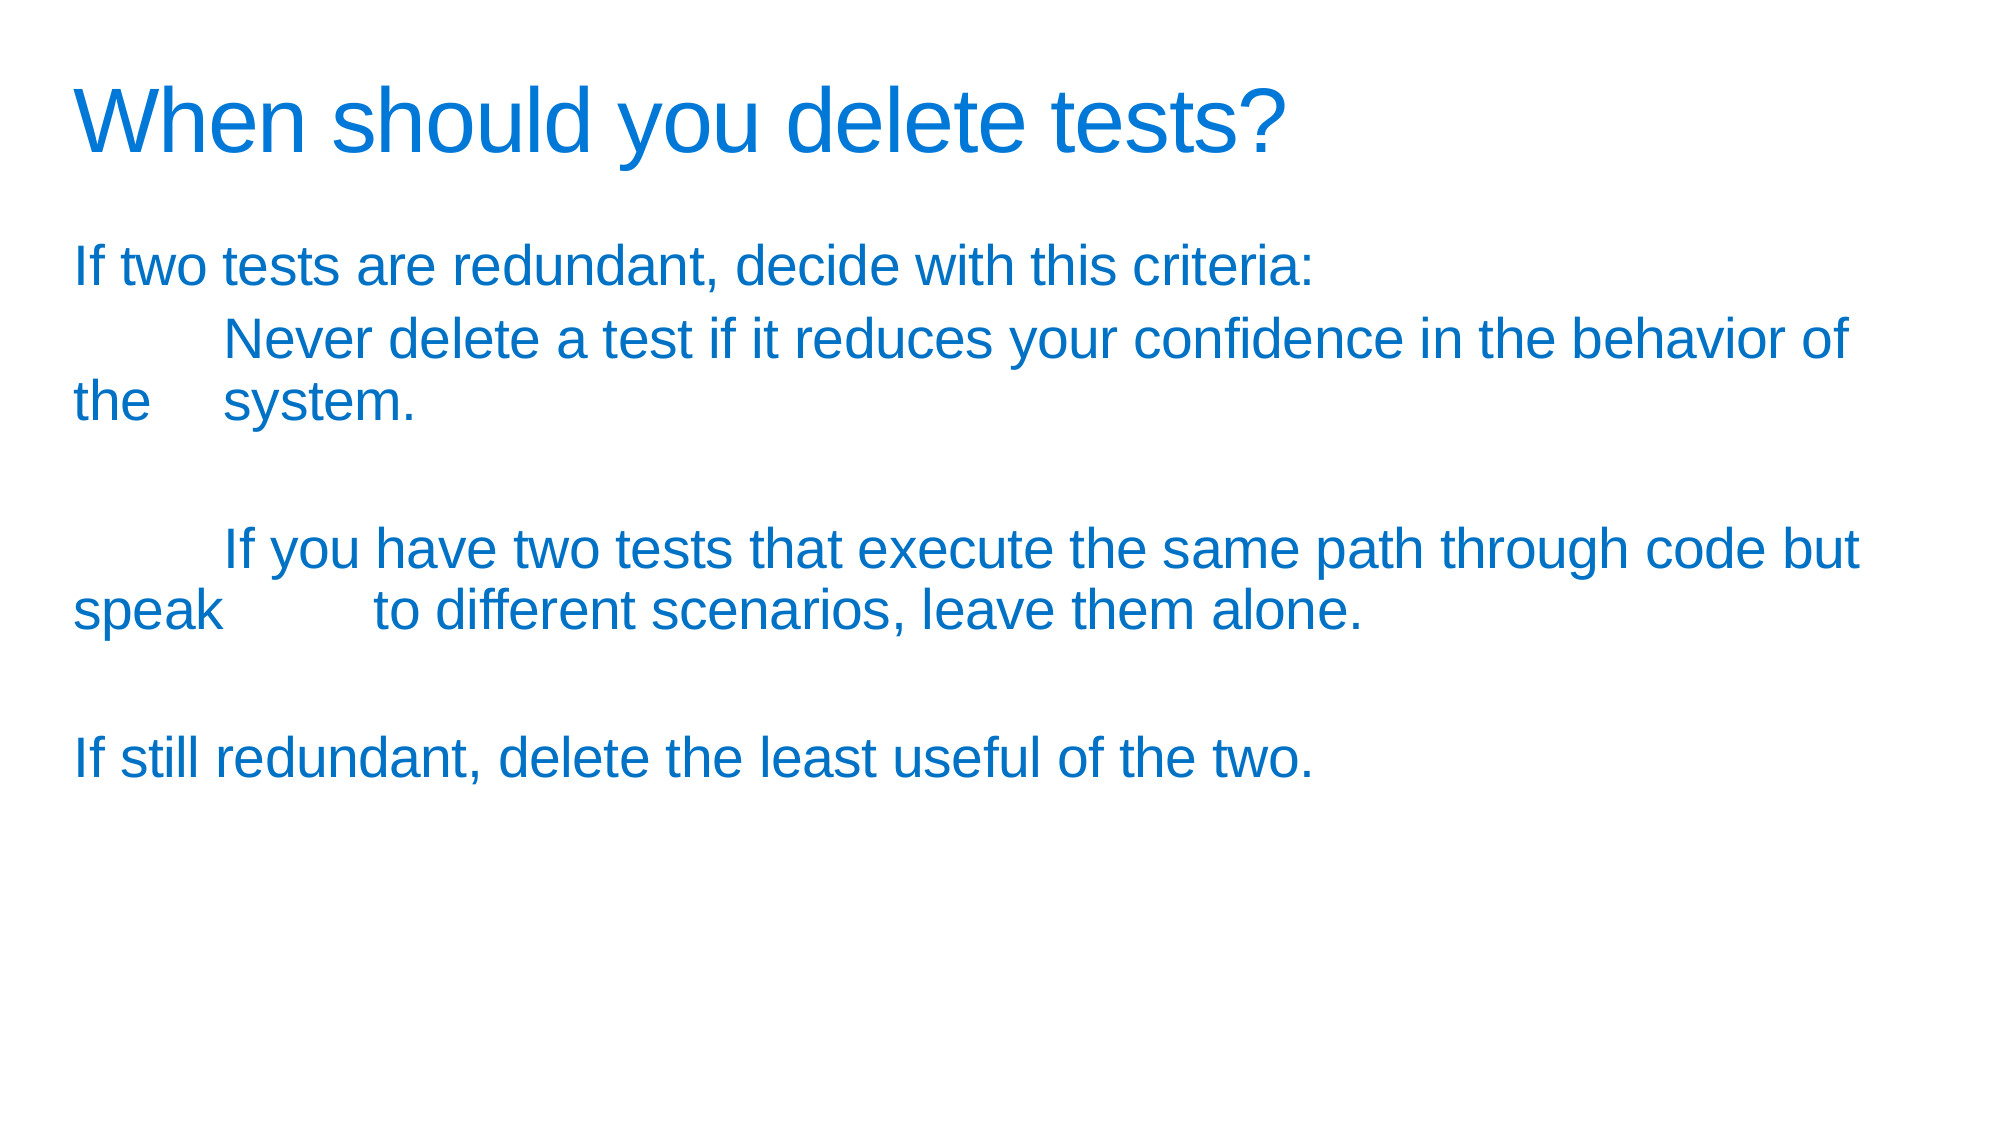

# When should you delete tests?
If two tests are redundant, decide with this criteria:
	Never delete a test if it reduces your confidence in the behavior of the 	system.

	If you have two tests that execute the same path through code but speak 	to different scenarios, leave them alone.

If still redundant, delete the least useful of the two.